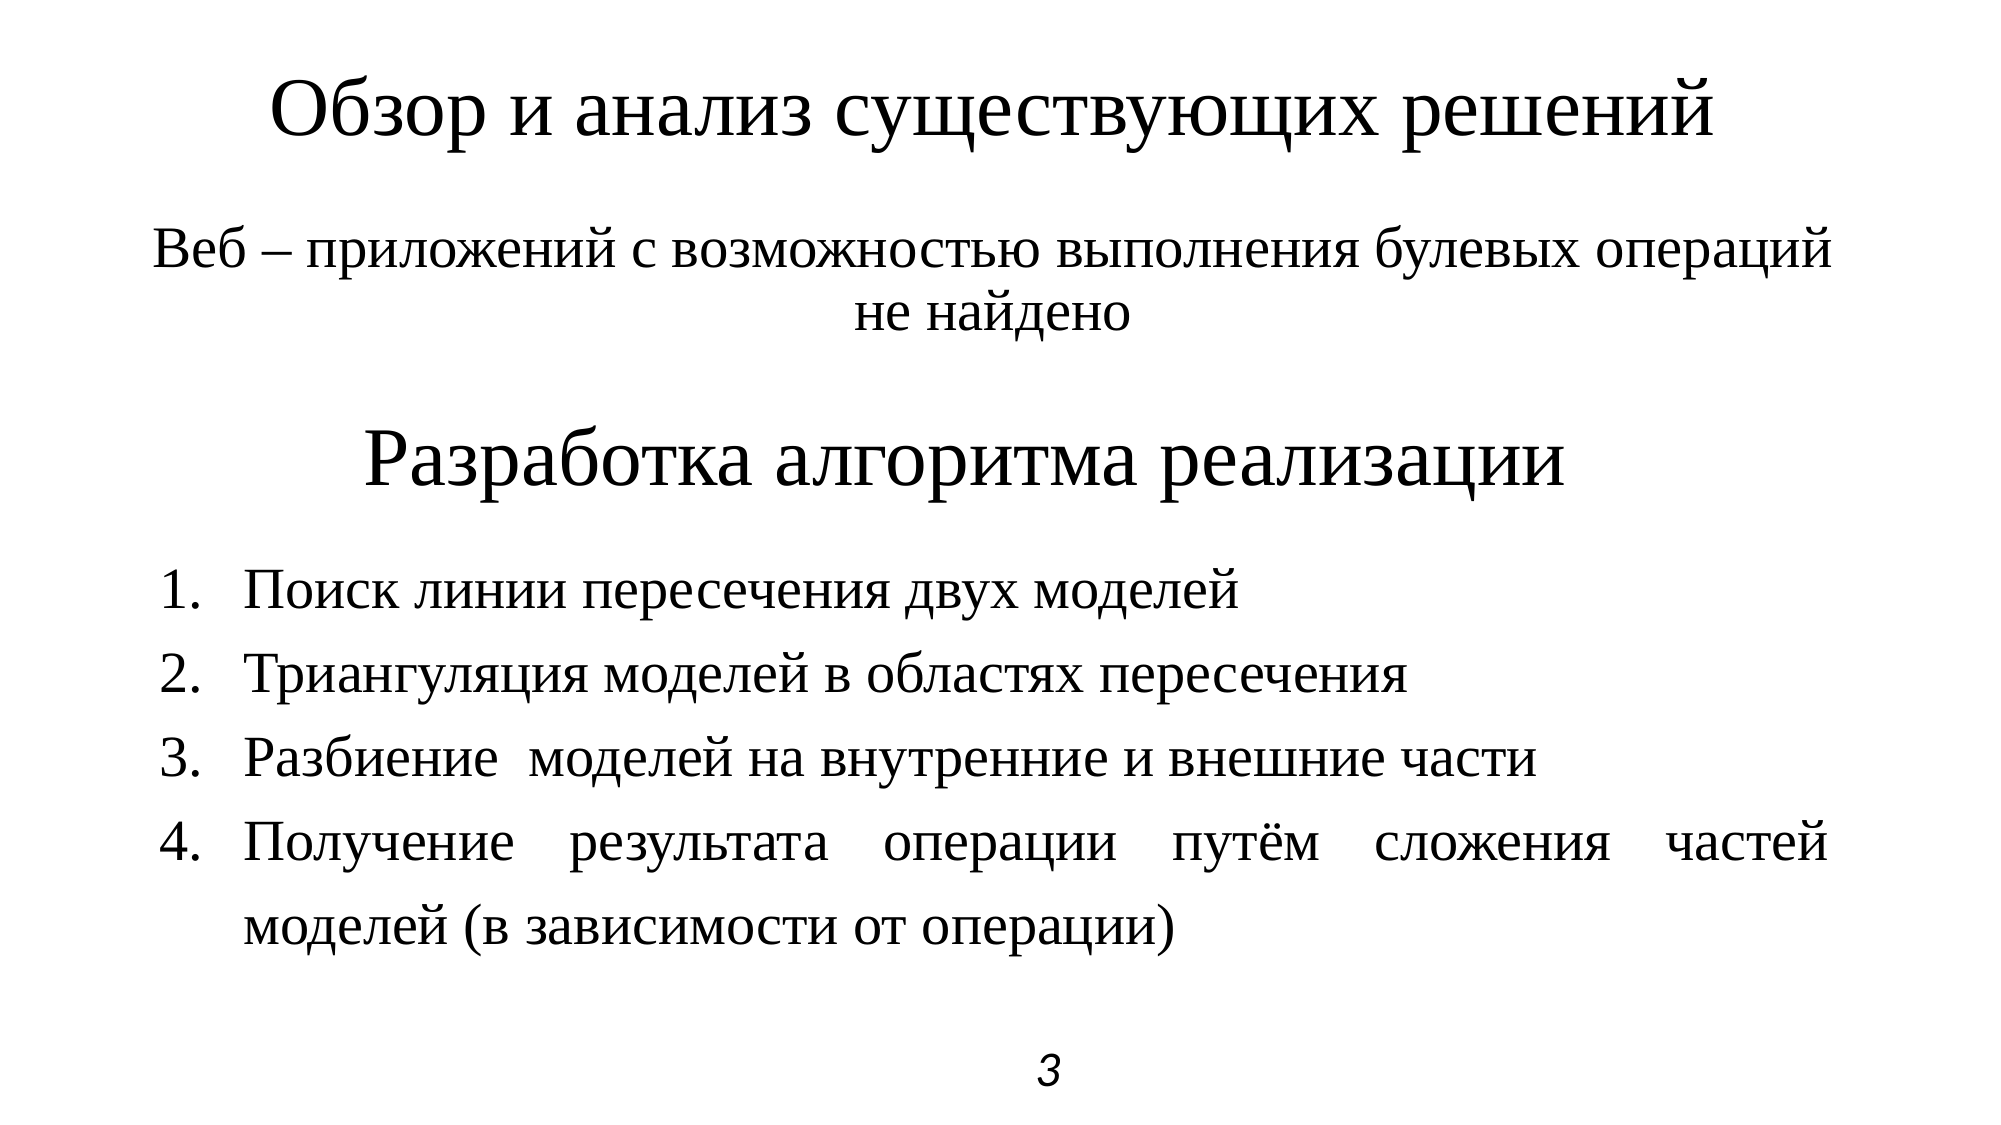

# Обзор и анализ существующих решений Веб – приложений с возможностью выполнения булевых операций не найдено
Разработка алгоритма реализации

Поиск линии пересечения двух моделей
Триангуляция моделей в областях пересечения
Разбиение  моделей на внутренние и внешние части
Получение результата операции путём сложения частей моделей (в зависимости от операции)

3